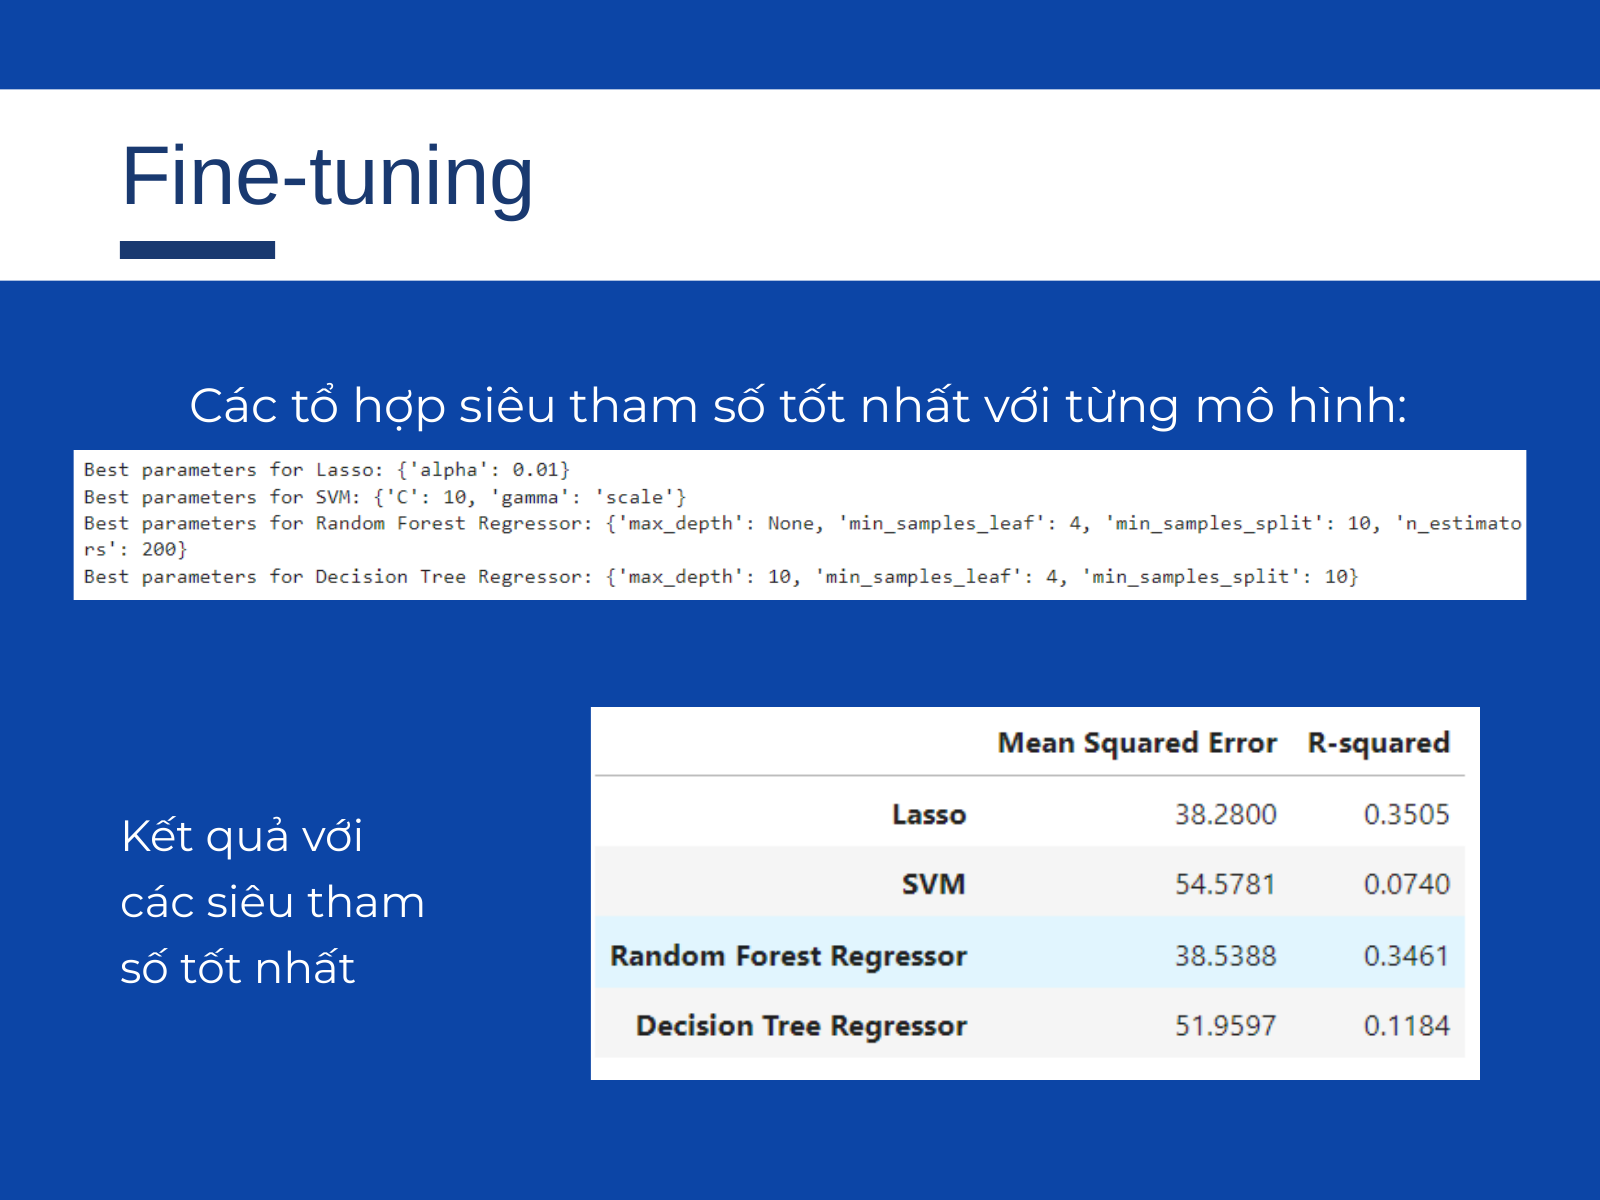

Fine-tuning

Các tổ hợp siêu tham số tốt nhất với từng mô hình:

Kết quả với các siêu tham số tốt nhất